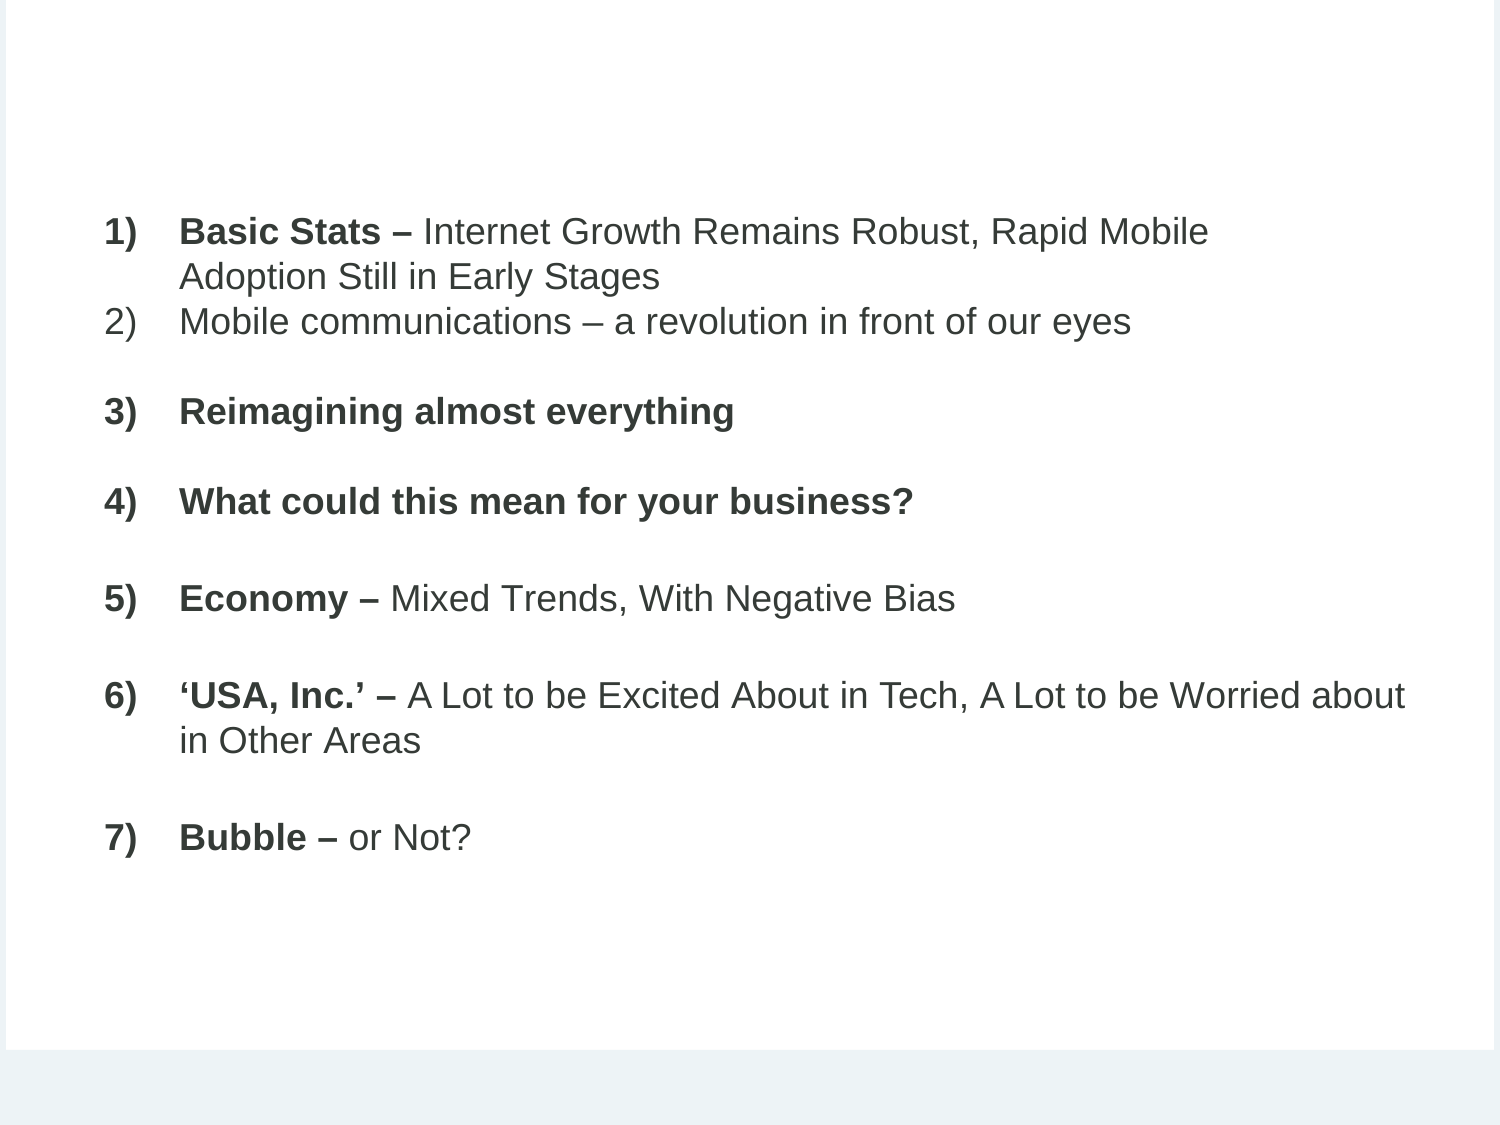

#
Basic Stats – Internet Growth Remains Robust, Rapid Mobile Adoption Still in Early Stages
Mobile communications – a revolution in front of our eyes

Reimagining almost everything

What could this mean for your business?

Economy – Mixed Trends, With Negative Bias

‘USA, Inc.’ – A Lot to be Excited About in Tech, A Lot to be Worried about in Other Areas

Bubble – or Not?